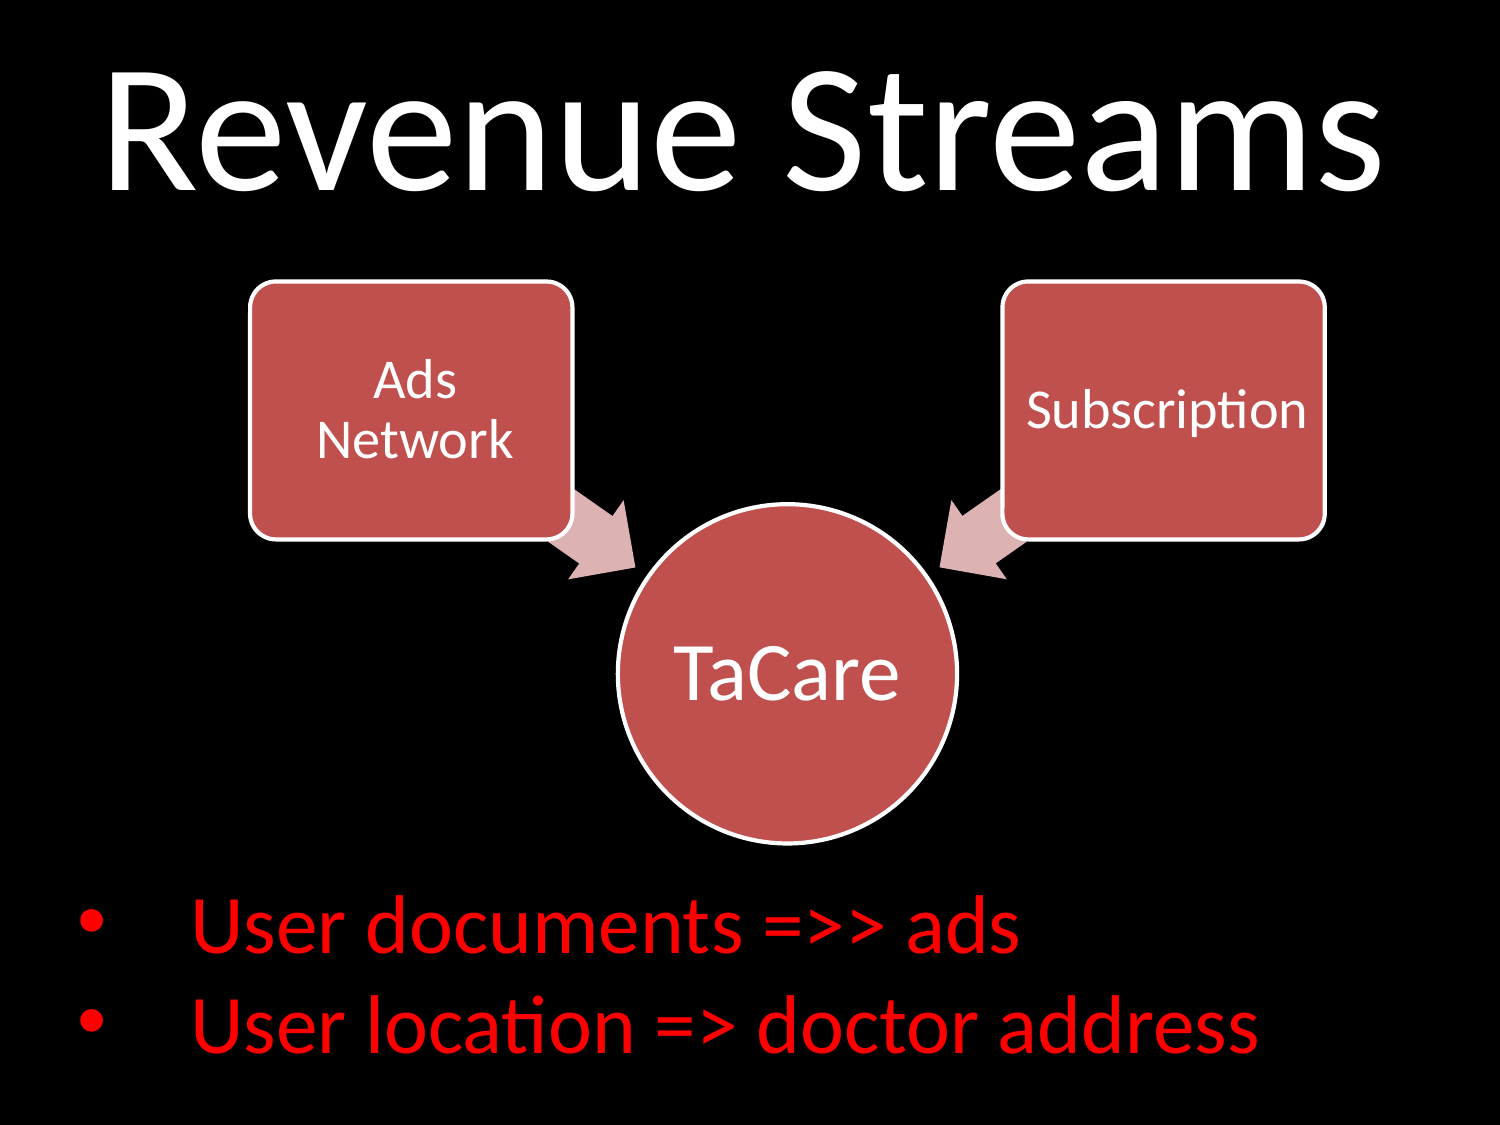

Revenue Streams

TaCare
Ads Network
Subscription
User documents =>> ads
User location => doctor address